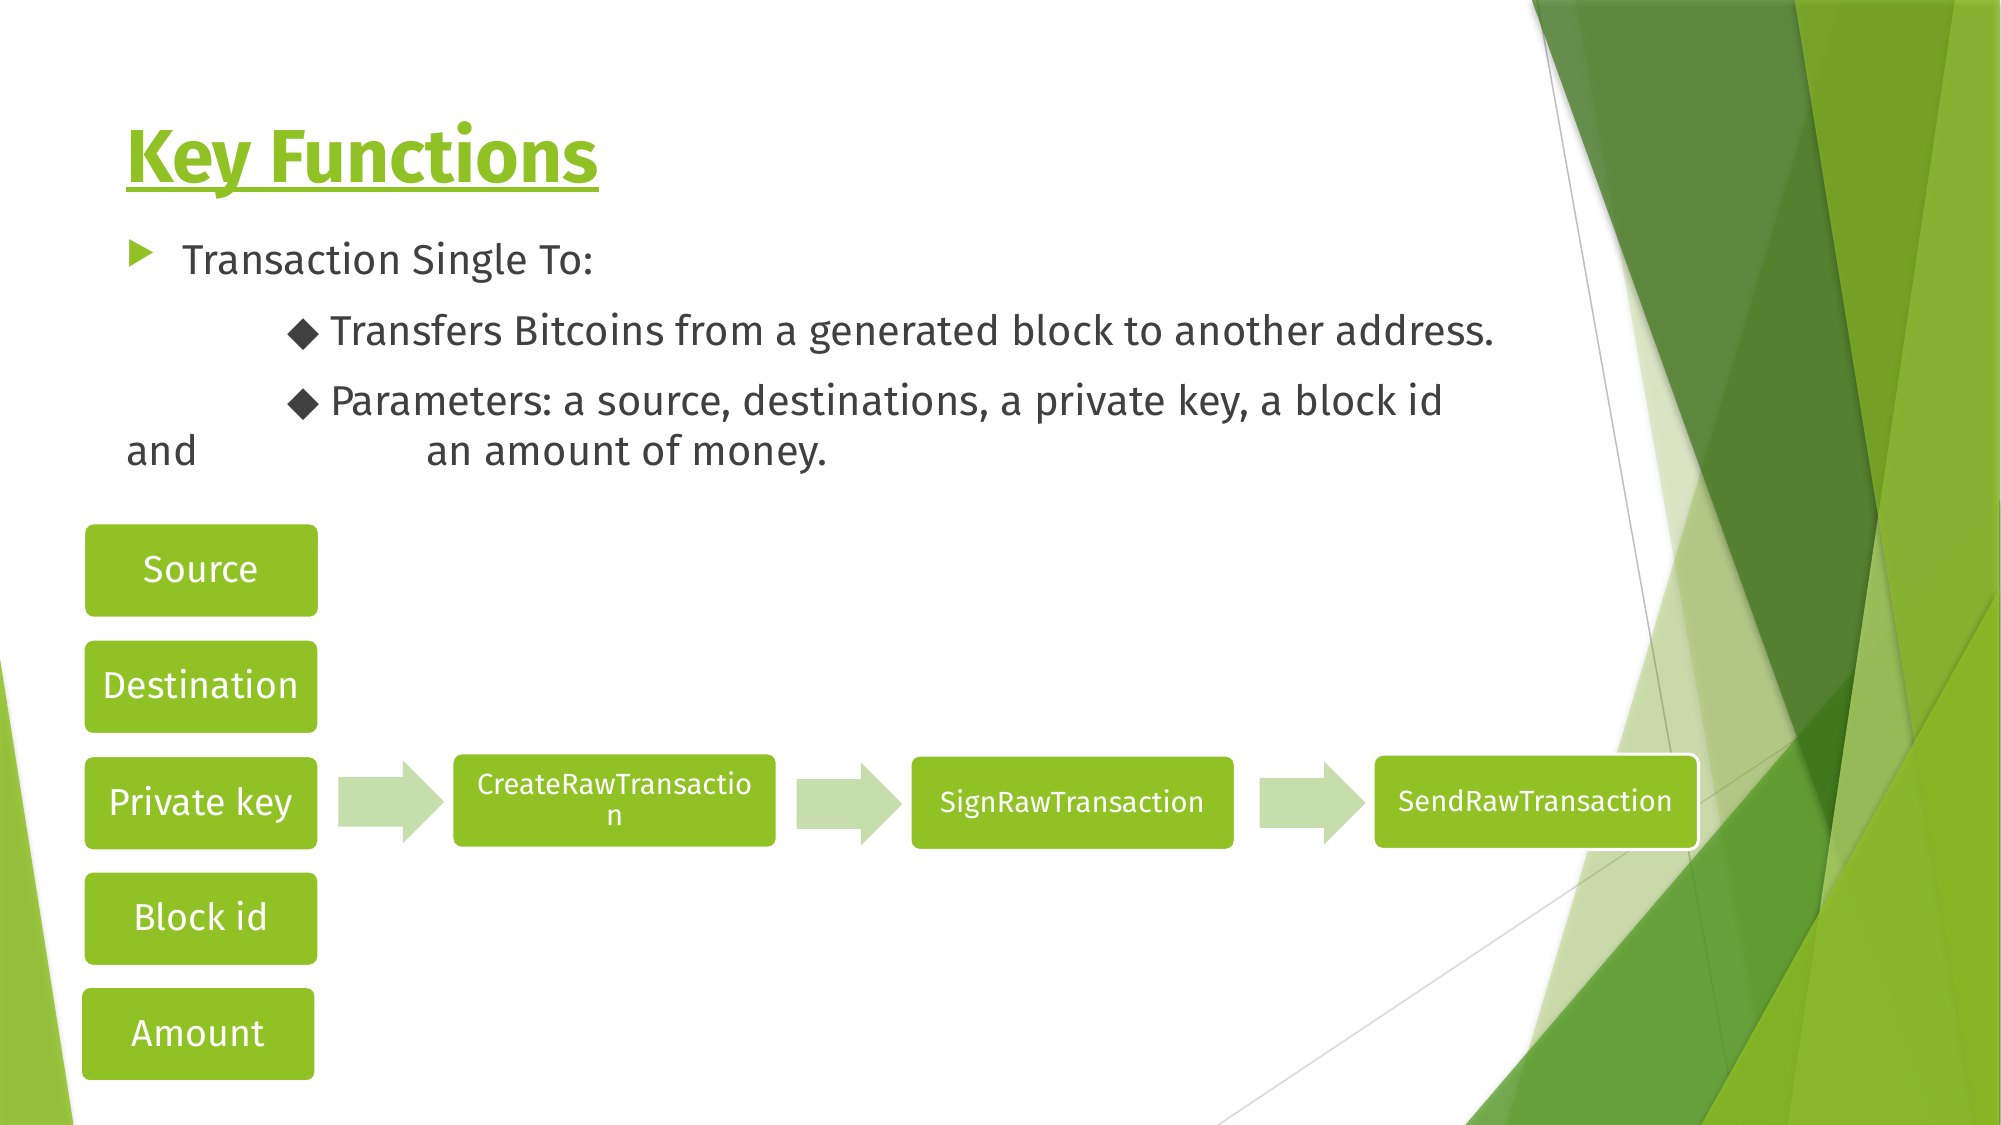

# Key Functions
Transaction Single To:
	 ◆ Transfers Bitcoins from a generated block to another address.
	 ◆ Parameters: a source, destinations, a private key, a block id and 		an amount of money.

Source

Destination

CreateRawTransaction

SendRawTransaction

SignRawTransaction

Private key

Block id

Amount